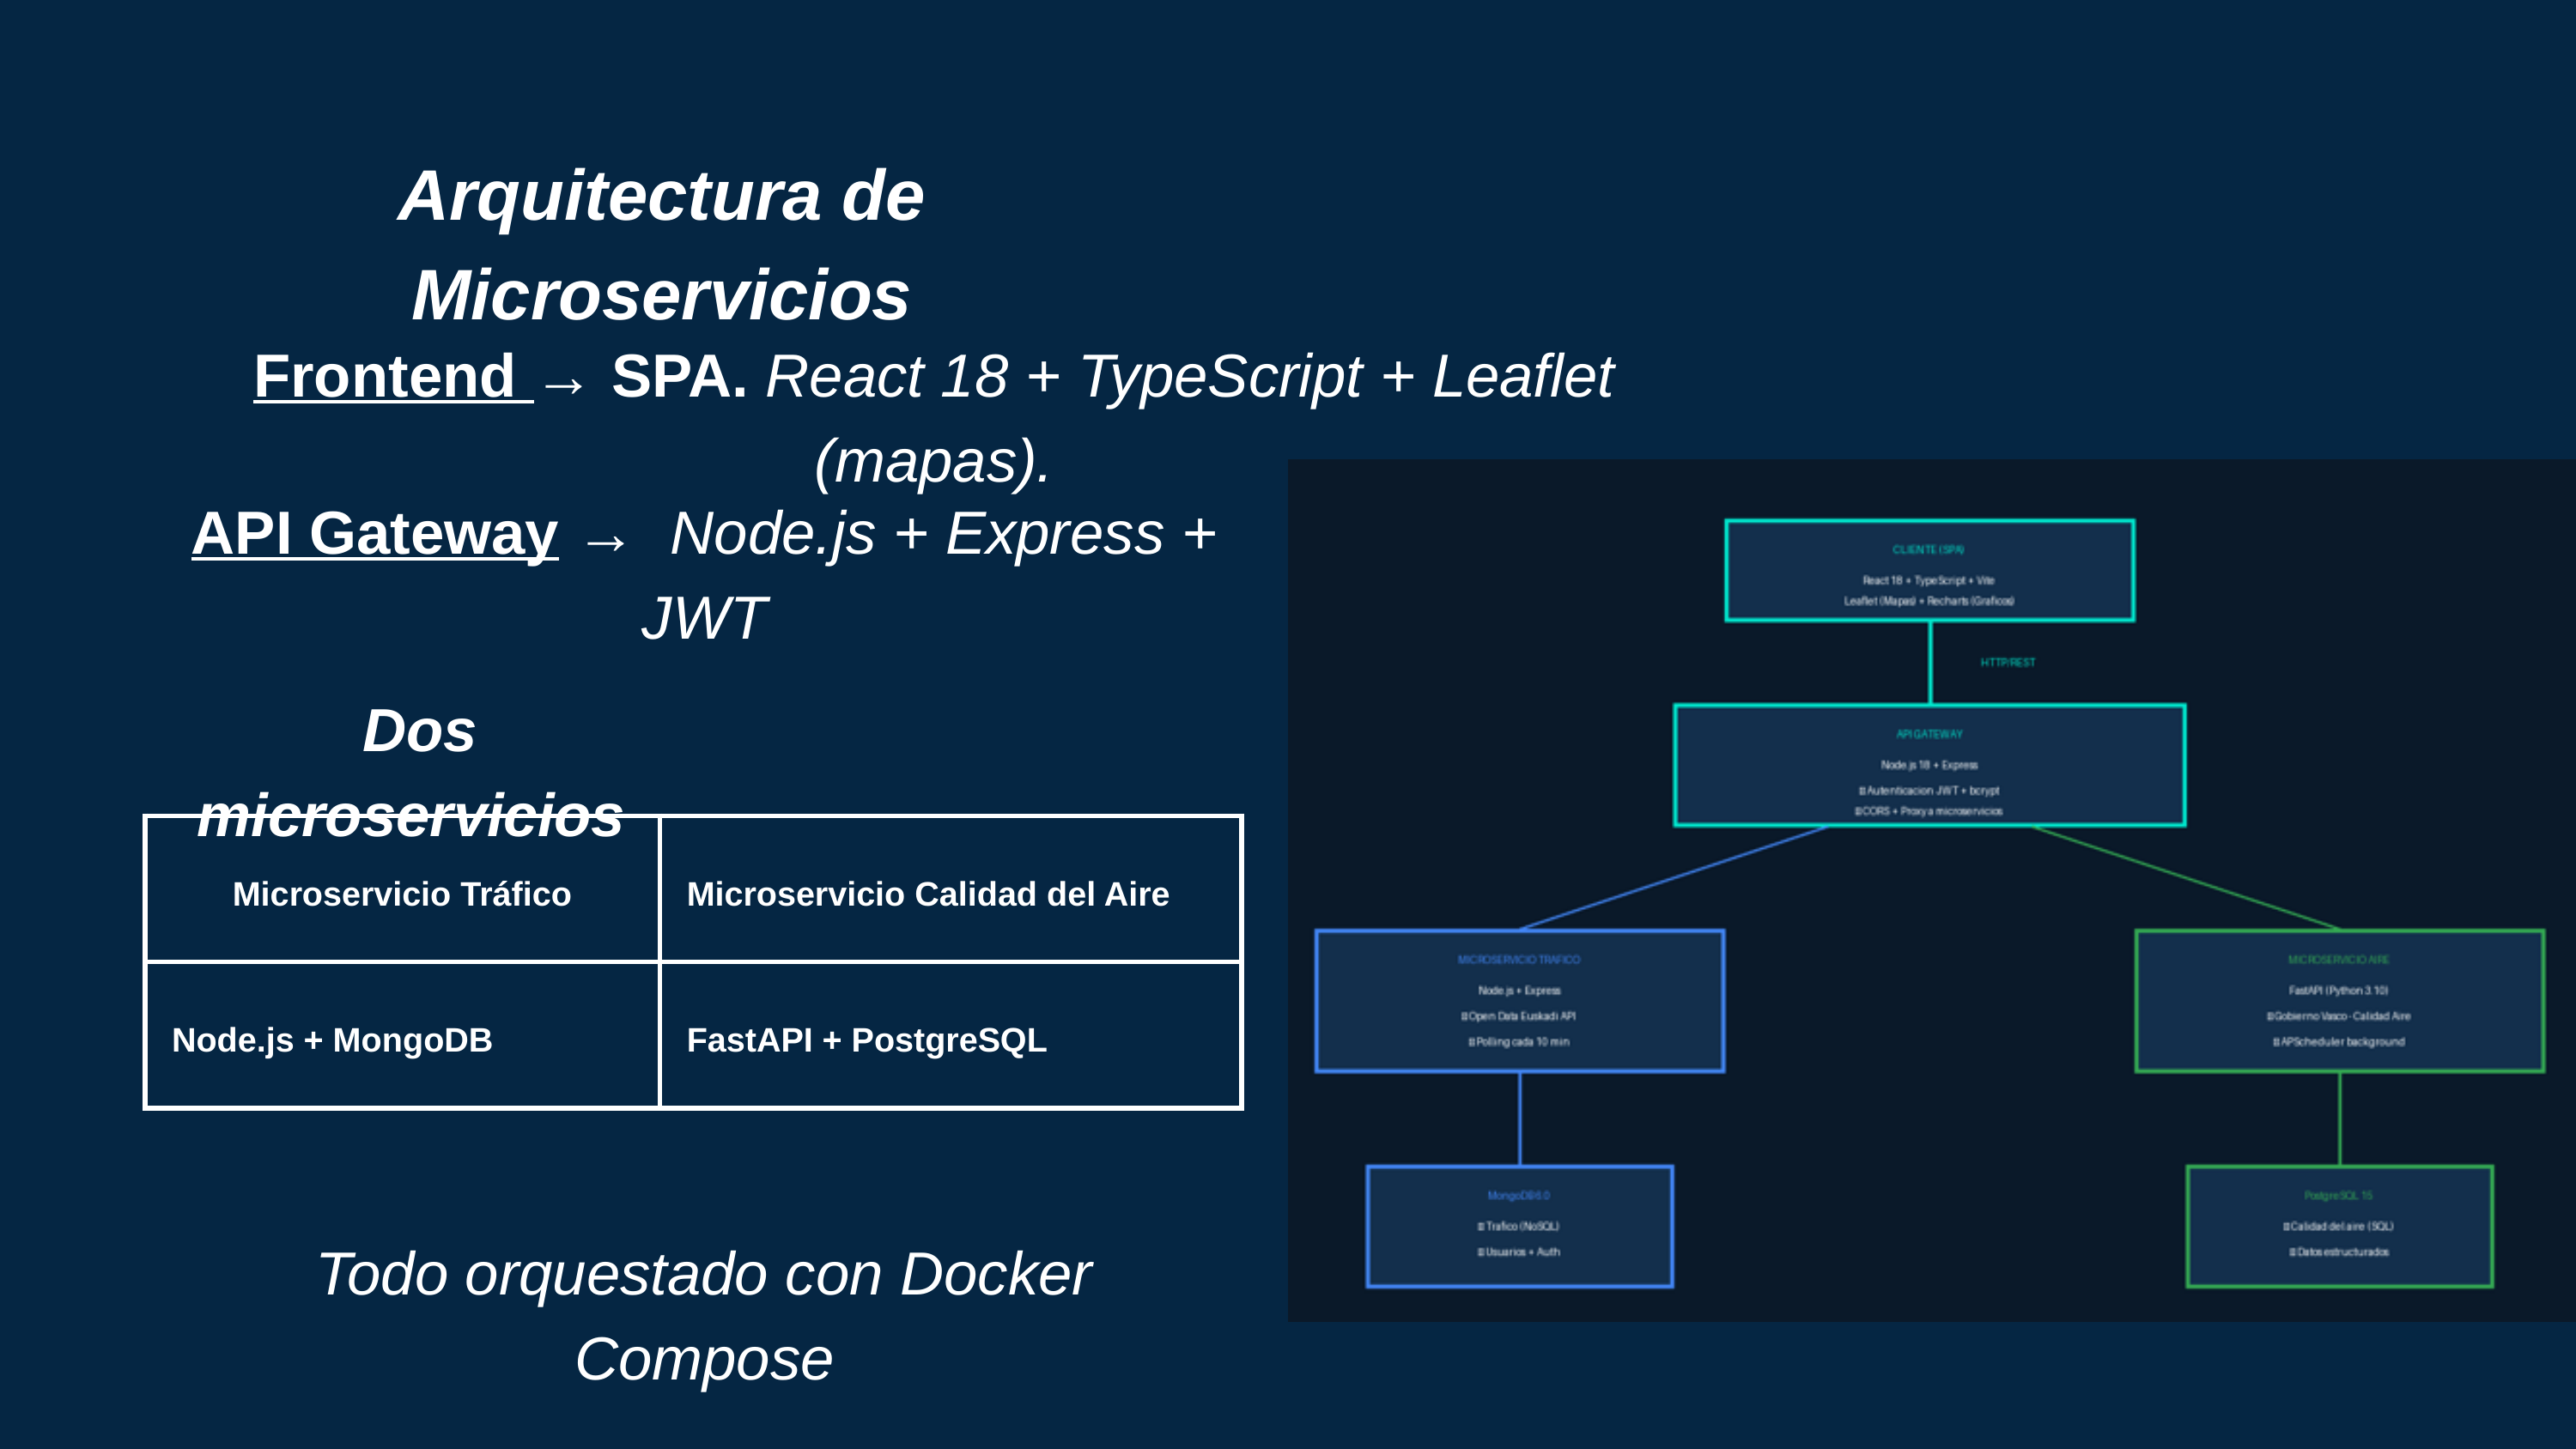

Arquitectura de Microservicios
Frontend → SPA. React 18 + TypeScript + Leaflet (mapas).

API Gateway →  Node.js + Express + JWT
Dos microservicios
| Microservicio Tráfico | Microservicio Calidad del Aire |
| --- | --- |
| Node.js + MongoDB | FastAPI + PostgreSQL |
Todo orquestado con Docker Compose